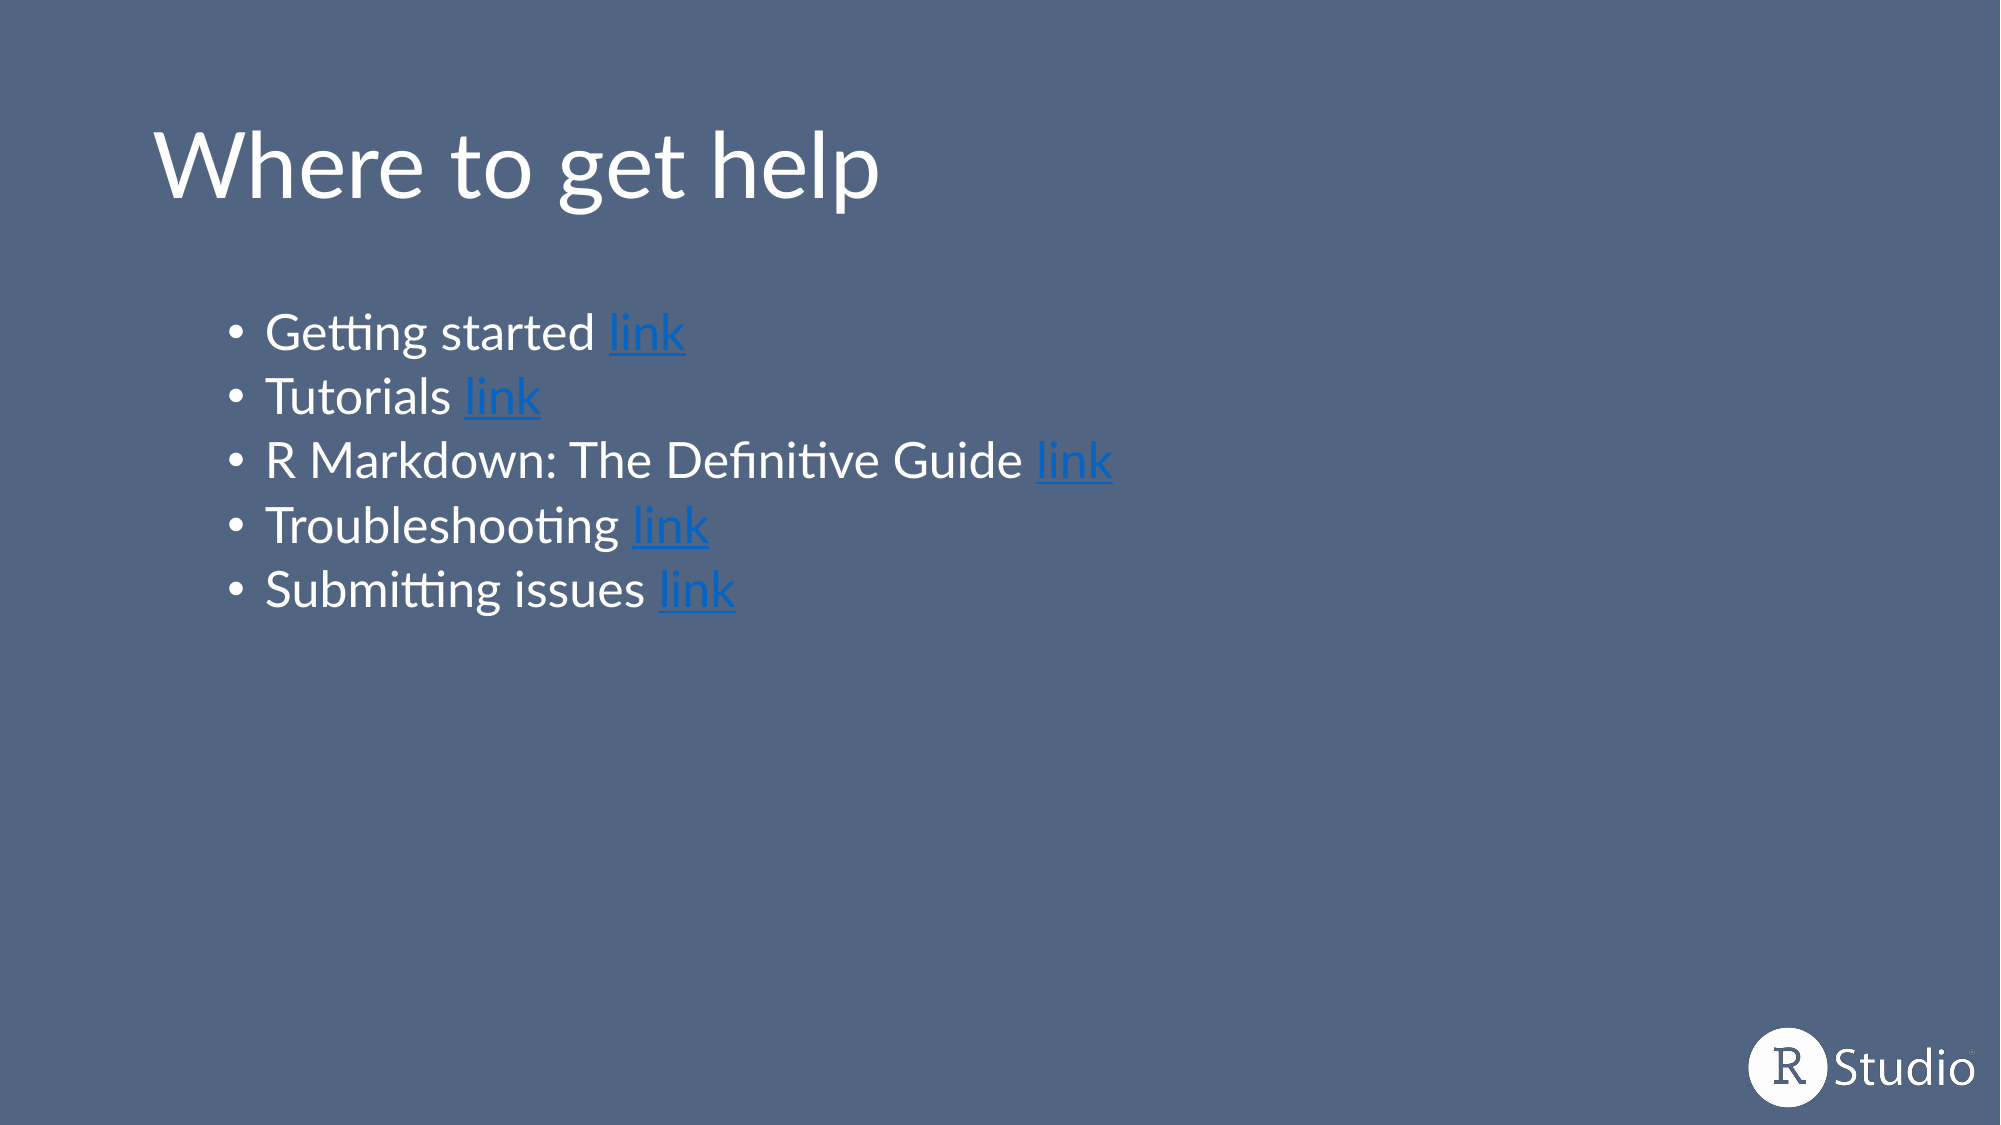

# Where to get help
Getting started link
Tutorials link
R Markdown: The Definitive Guide link
Troubleshooting link
Submitting issues link